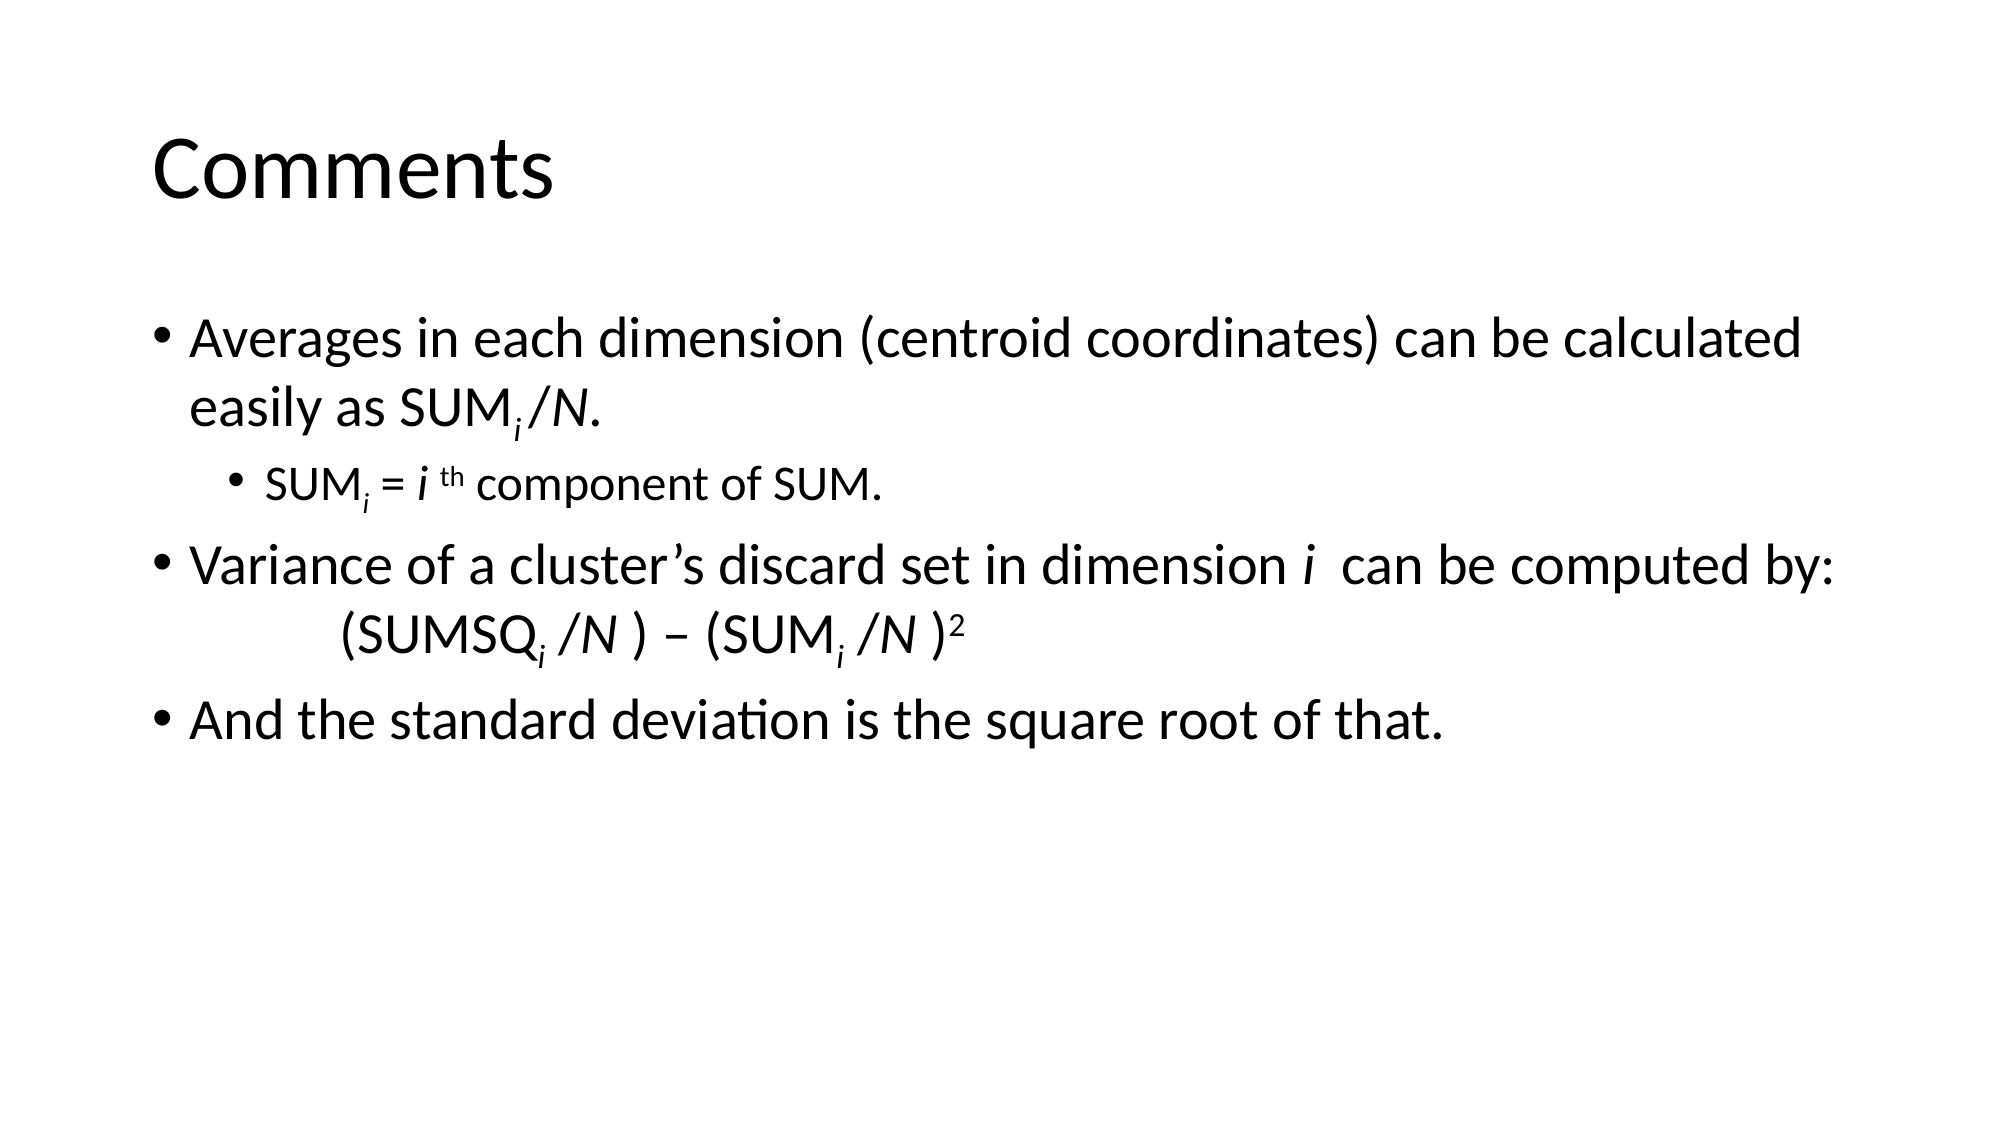

# Comments
Averages in each dimension (centroid coordinates) can be calculated easily as SUMi /N.
SUMi = i th component of SUM.
Variance of a cluster’s discard set in dimension i  can be computed by: 	(SUMSQi /N ) – (SUMi /N )2
And the standard deviation is the square root of that.